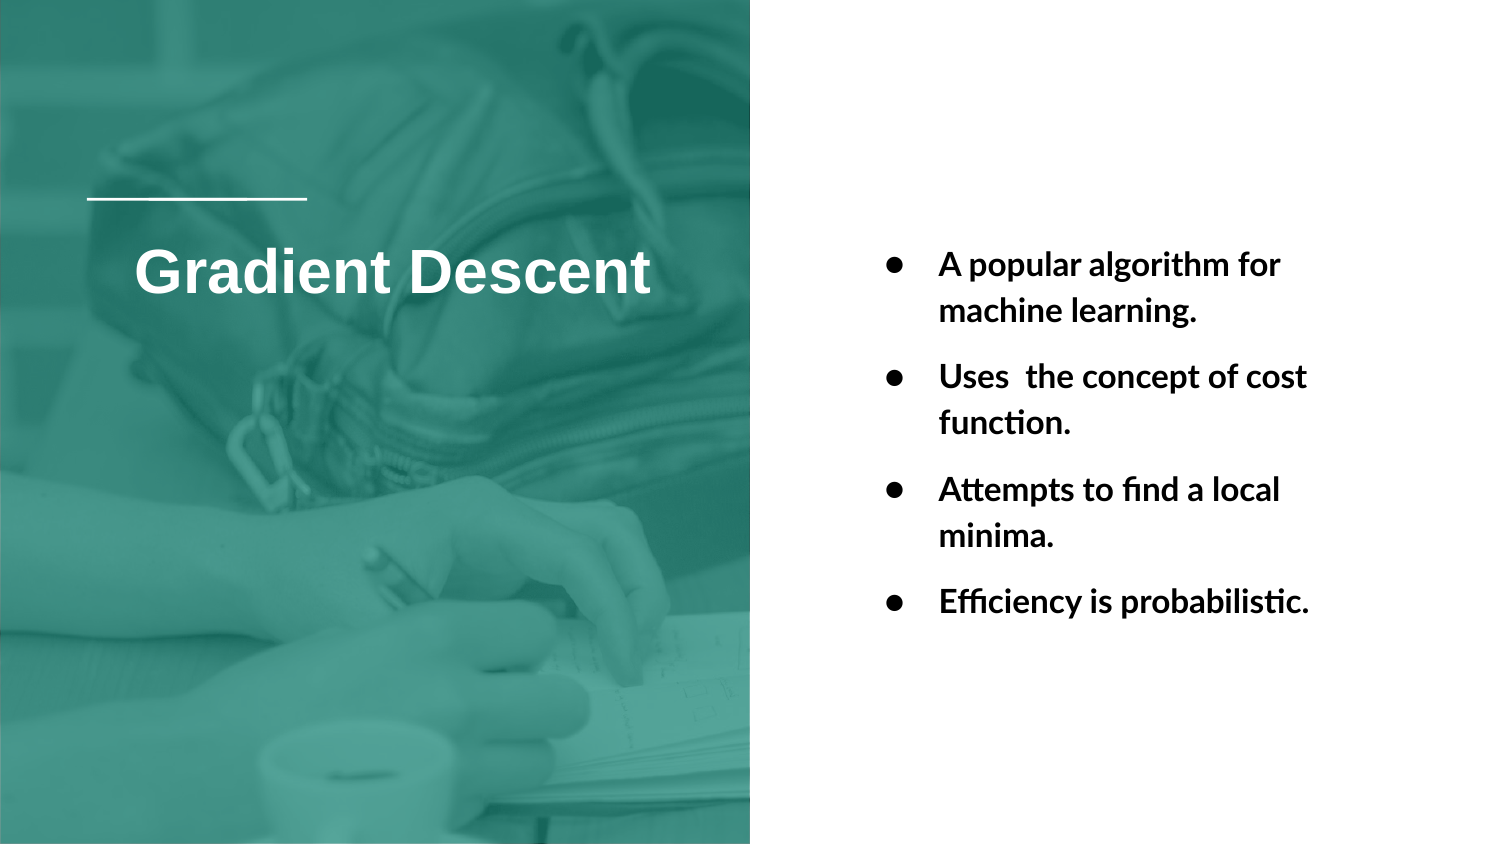

# Gradient Descent
A popular algorithm for machine learning.
Uses  the concept of cost function.
Attempts to find a local minima.
Efficiency is probabilistic.